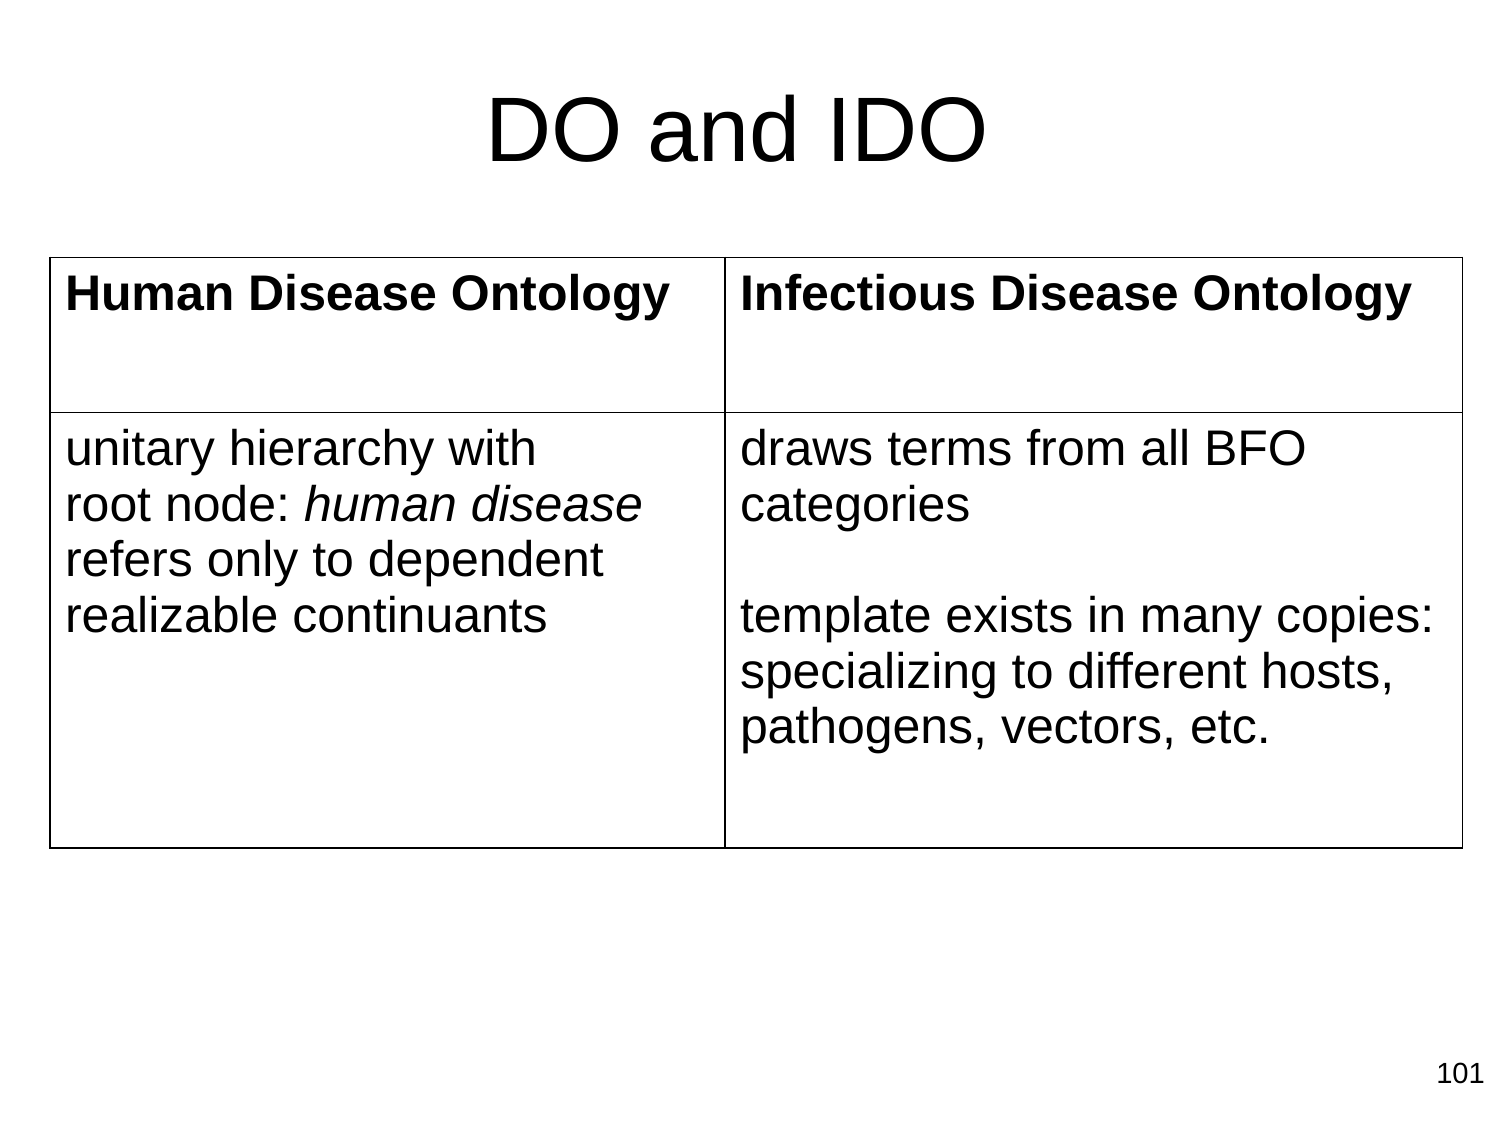

# DO and IDO
| Human Disease Ontology | Infectious Disease Ontology |
| --- | --- |
| unitary hierarchy with root node: human disease refers only to dependent realizable continuants | draws terms from all BFO categories template exists in many copies: specializing to different hosts, pathogens, vectors, etc. |
101